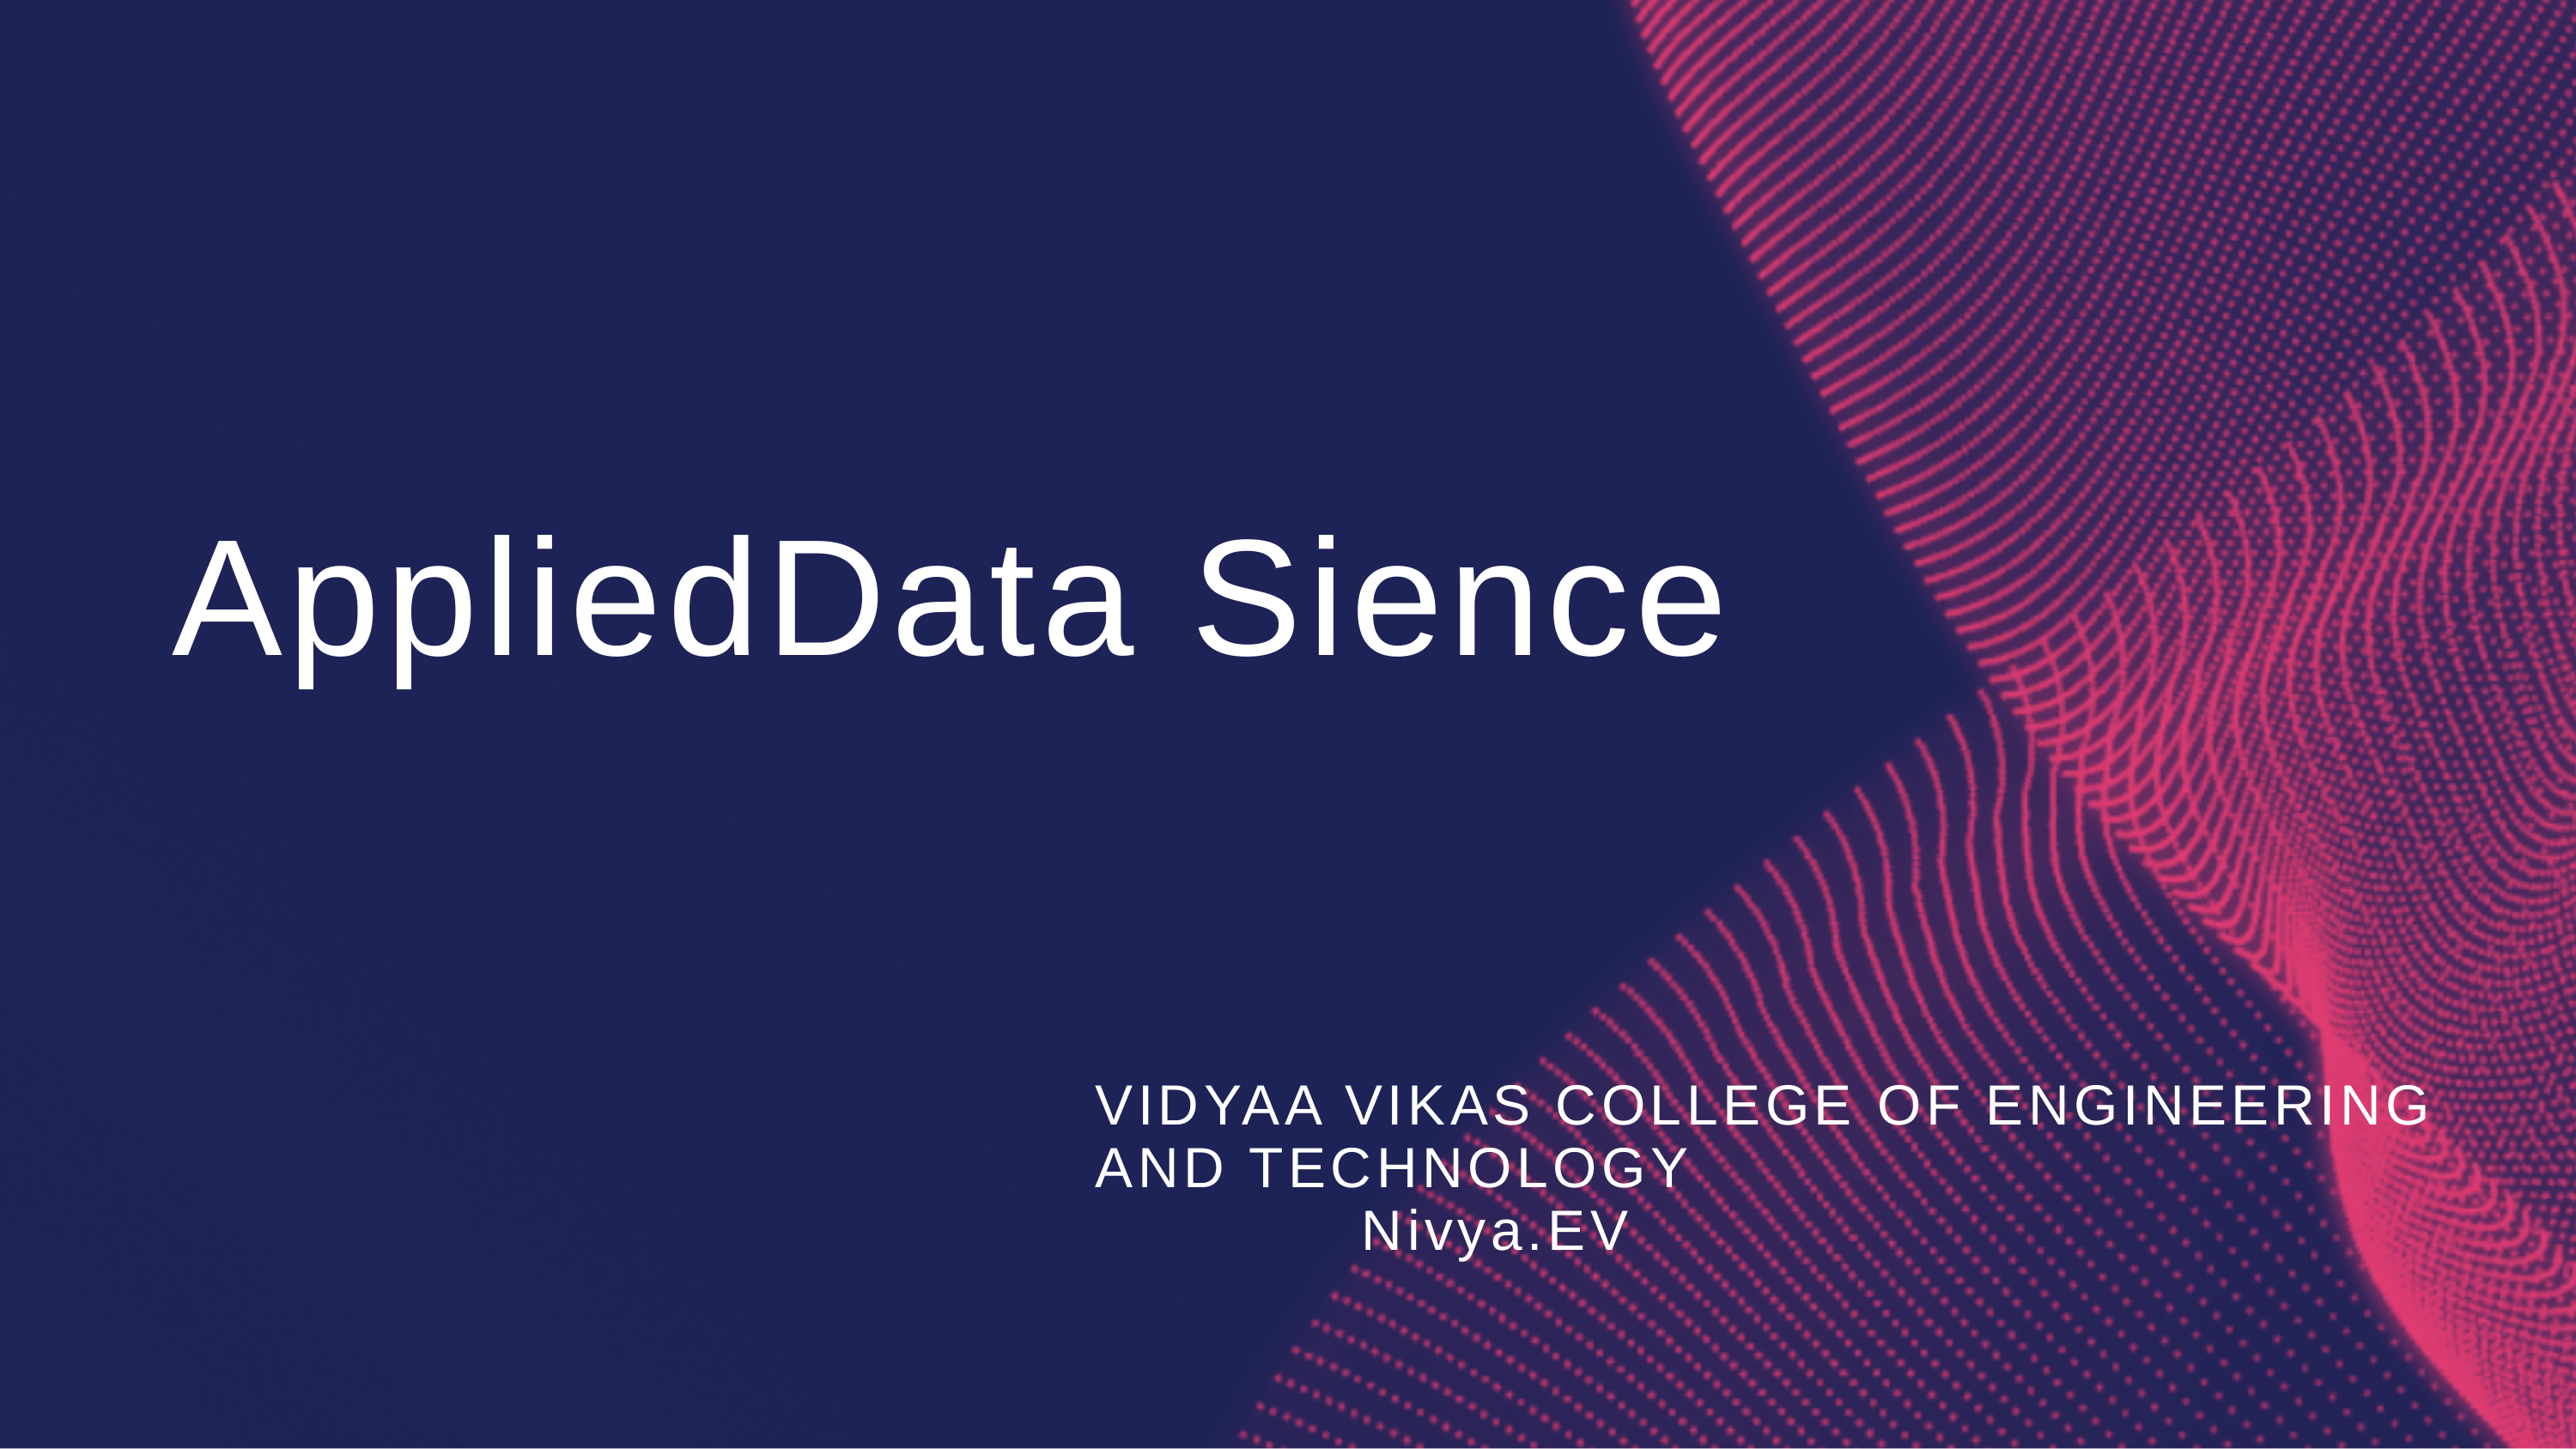

AppliedData Sience
VIDYAA VIKAS COLLEGE OF ENGINEERING AND TECHNOLOGY
             Nivya.EV